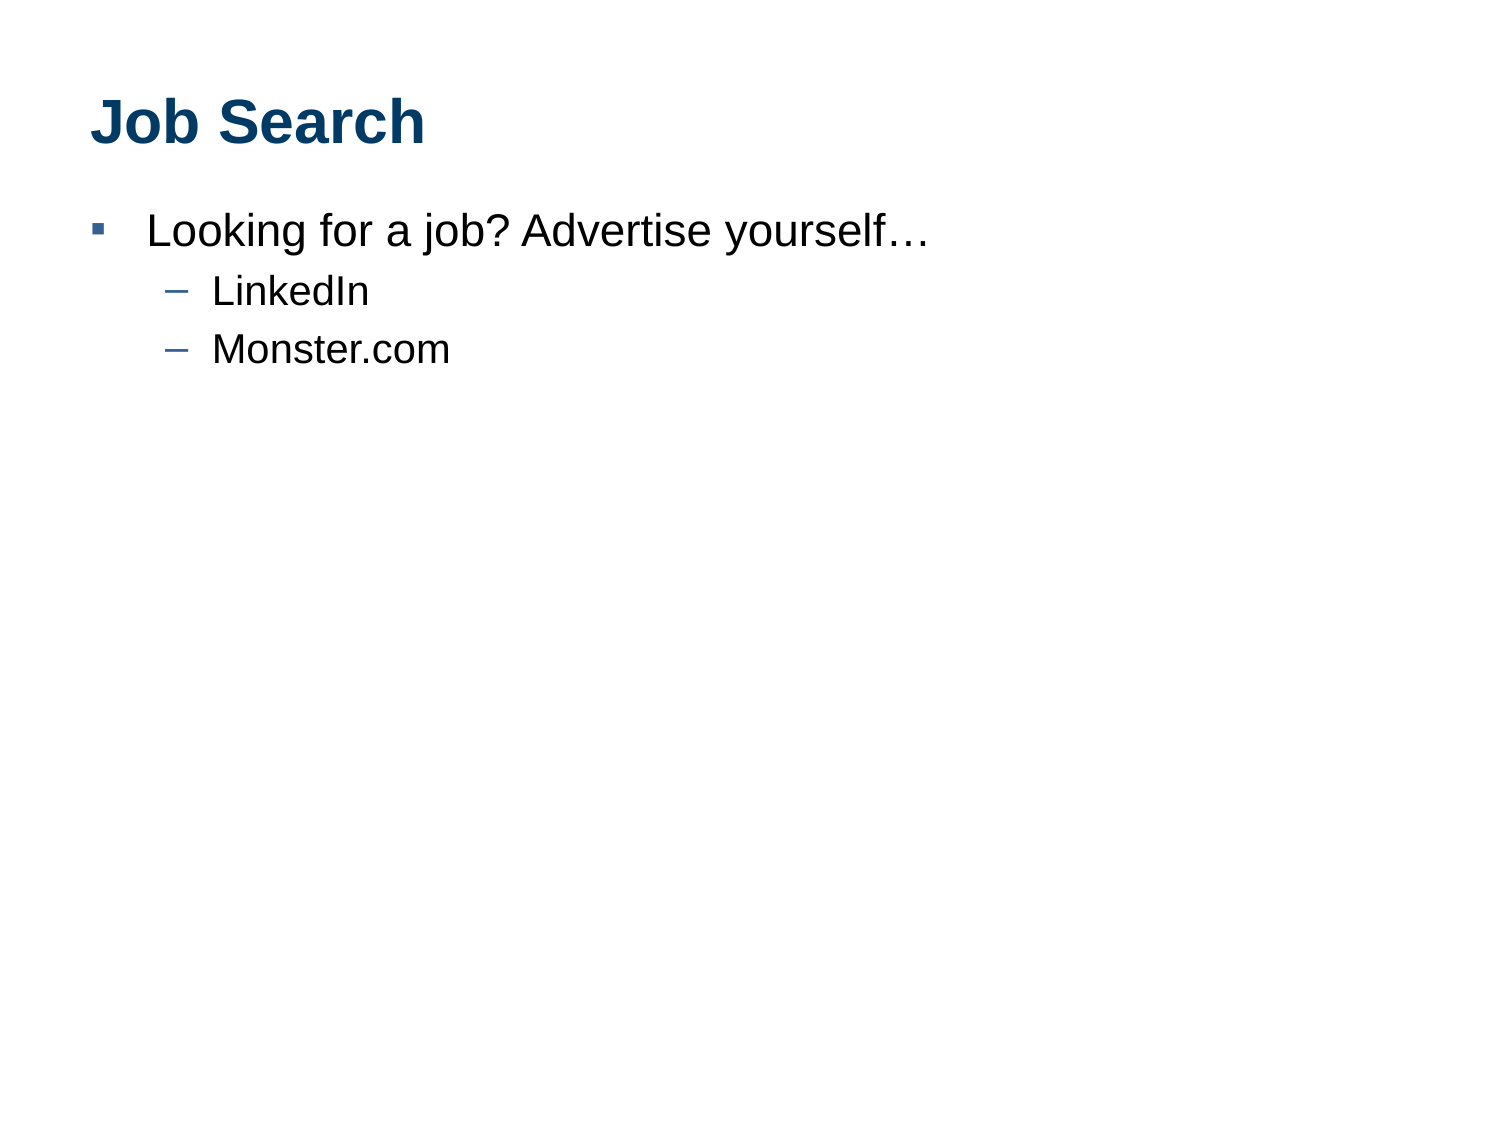

# Job Search
Looking for a job? Advertise yourself…
LinkedIn
Monster.com

26